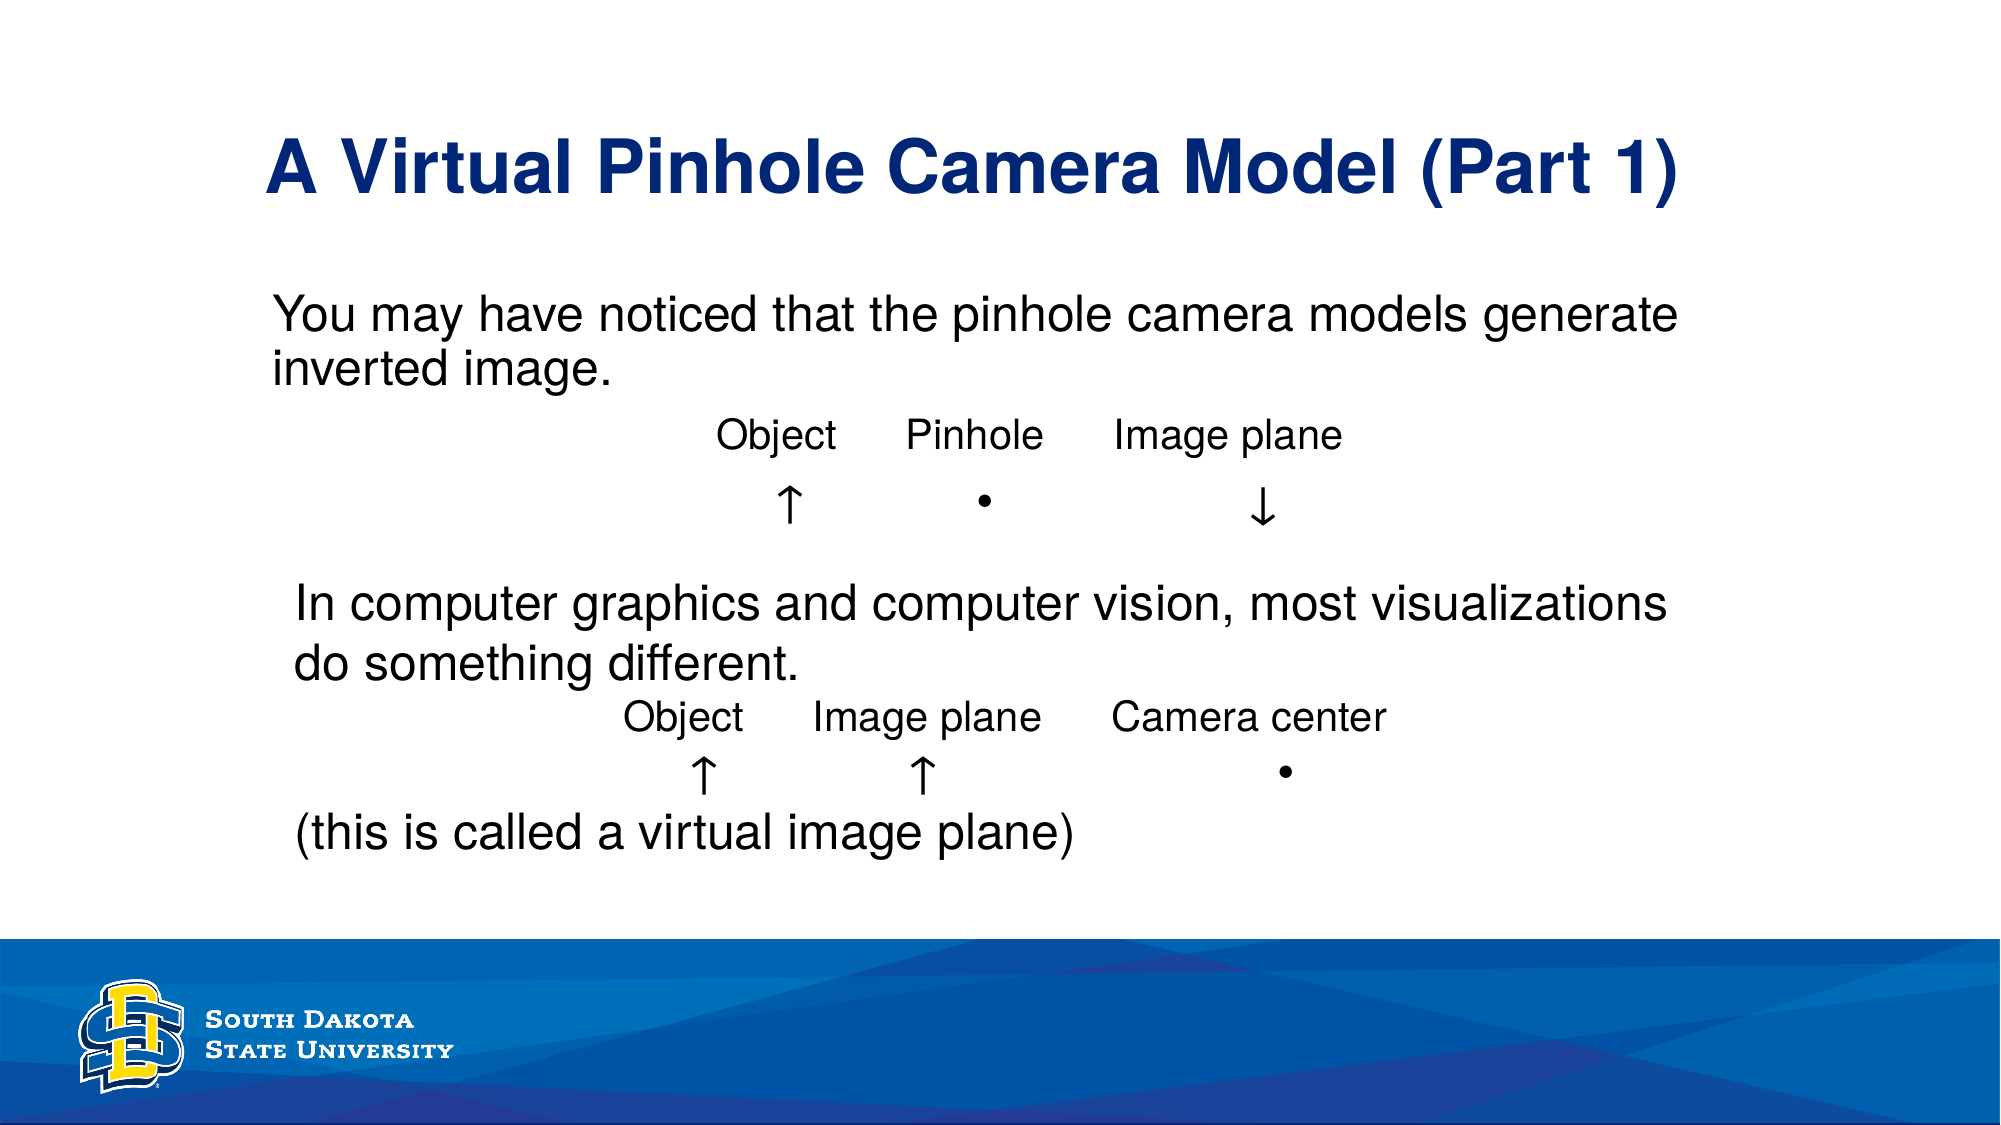

# A Virtual Pinhole Camera Model (Part 1)
You may have noticed that the pinhole camera models generate inverted image.
Object      Pinhole      Image plane
                                ↑            •                  ↓
In computer graphics and computer vision, most visualizations do something different.
Object      Image plane      Camera center
                            ↑             ↑                        •
(this is called a virtual image plane)